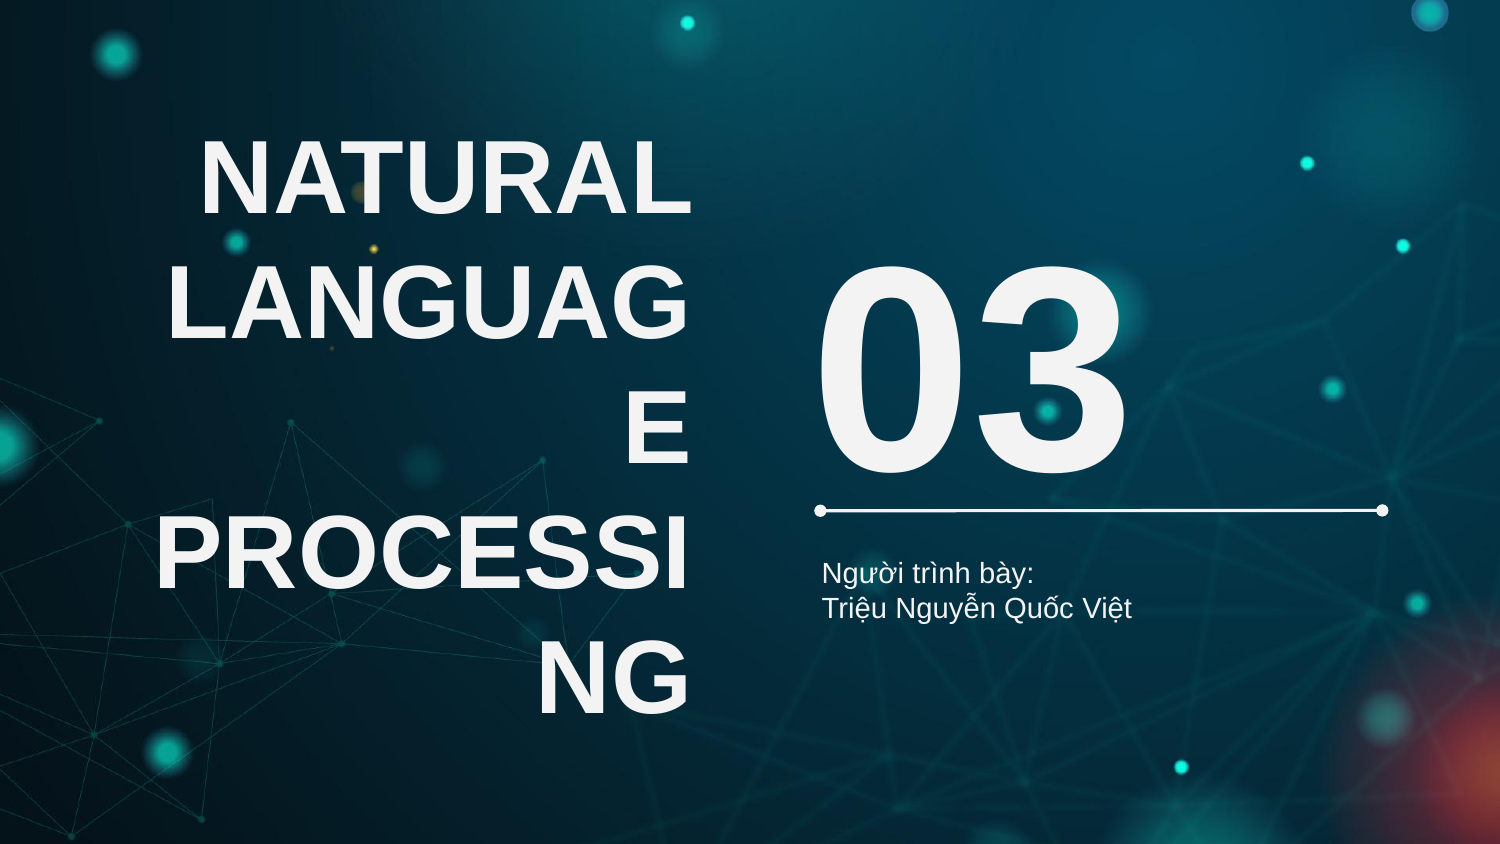

# NATURAL LANGUAGE PROCESSING
03
Người trình bày:
Triệu Nguyễn Quốc Việt